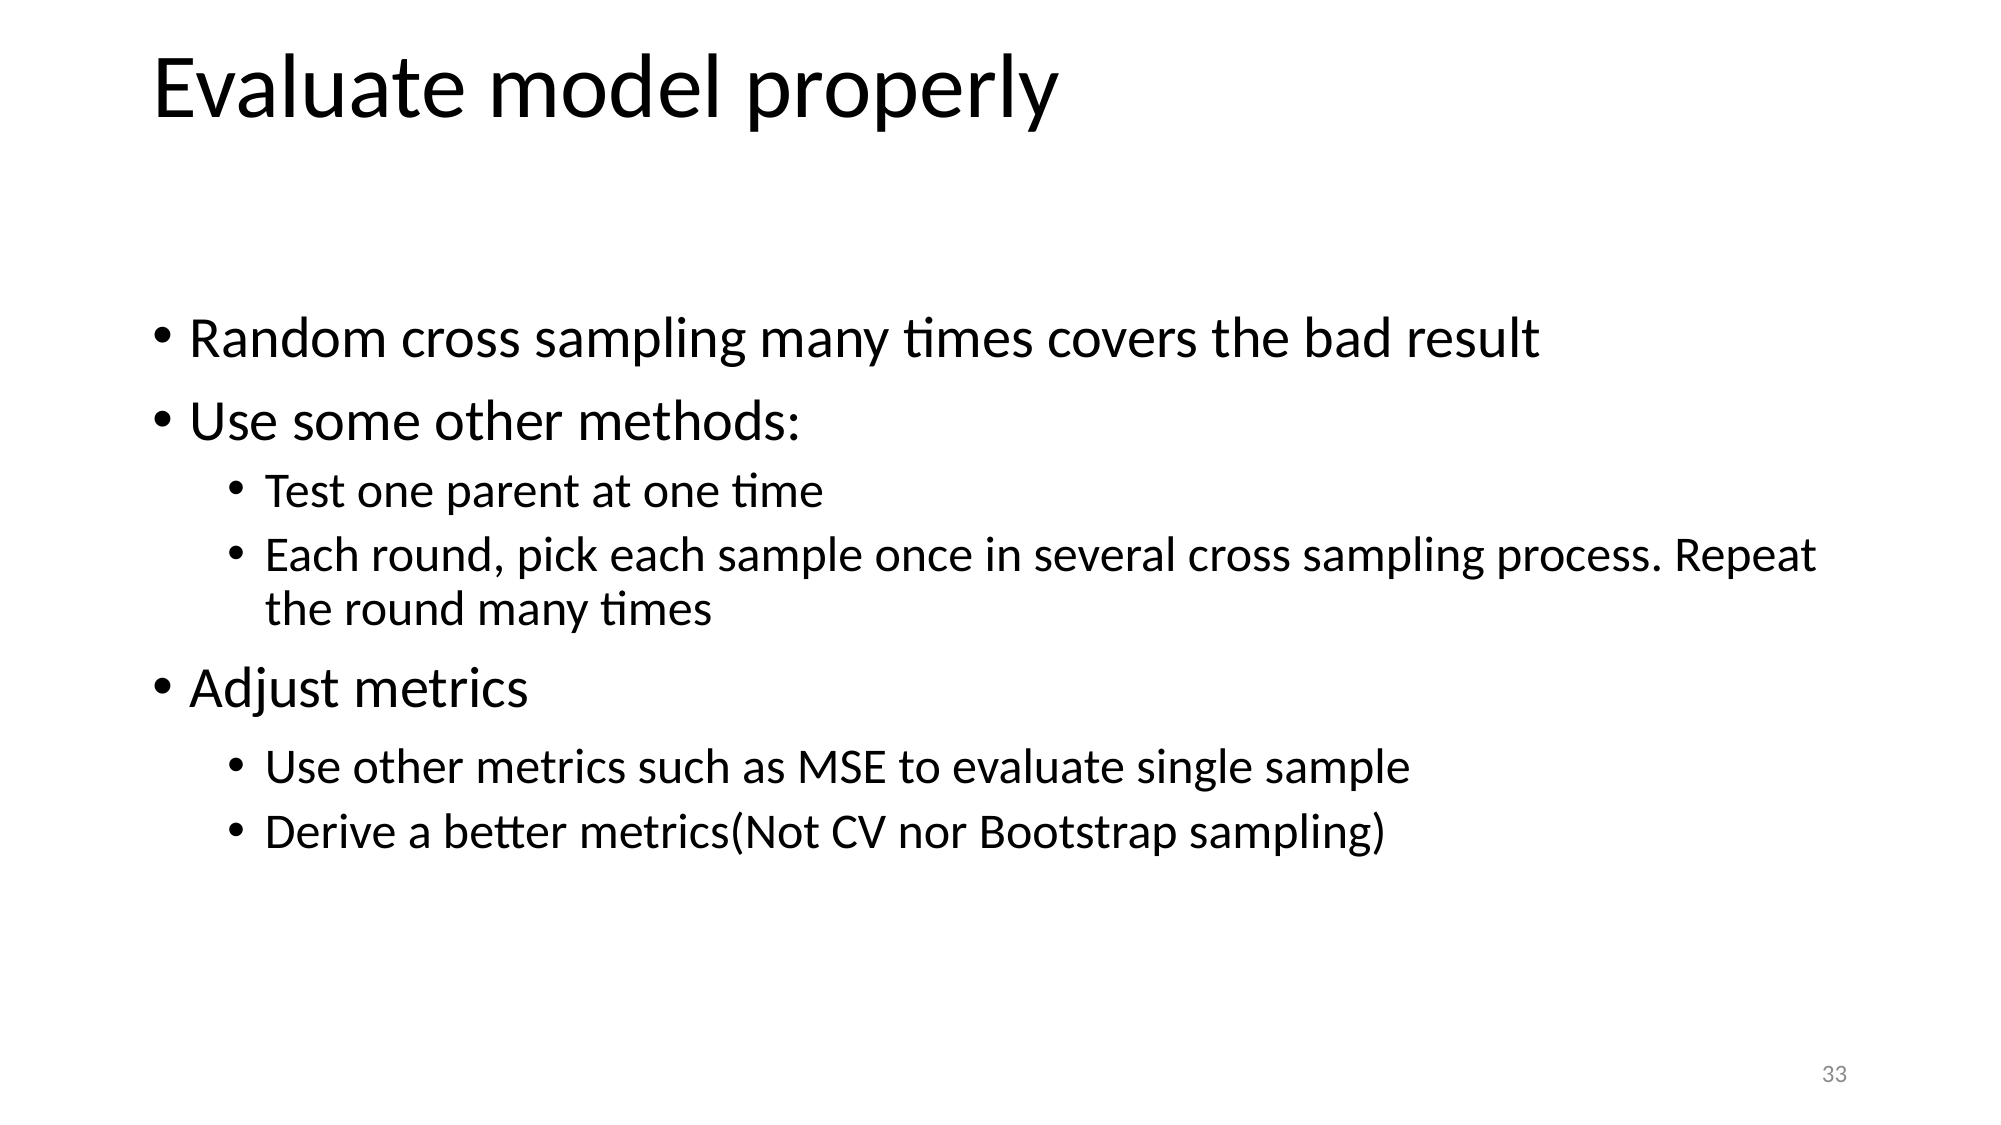

# Evaluate model properly
Random cross sampling many times covers the bad result
Use some other methods:
Test one parent at one time
Each round, pick each sample once in several cross sampling process. Repeat the round many times
Adjust metrics
Use other metrics such as MSE to evaluate single sample
Derive a better metrics(Not CV nor Bootstrap sampling)

33